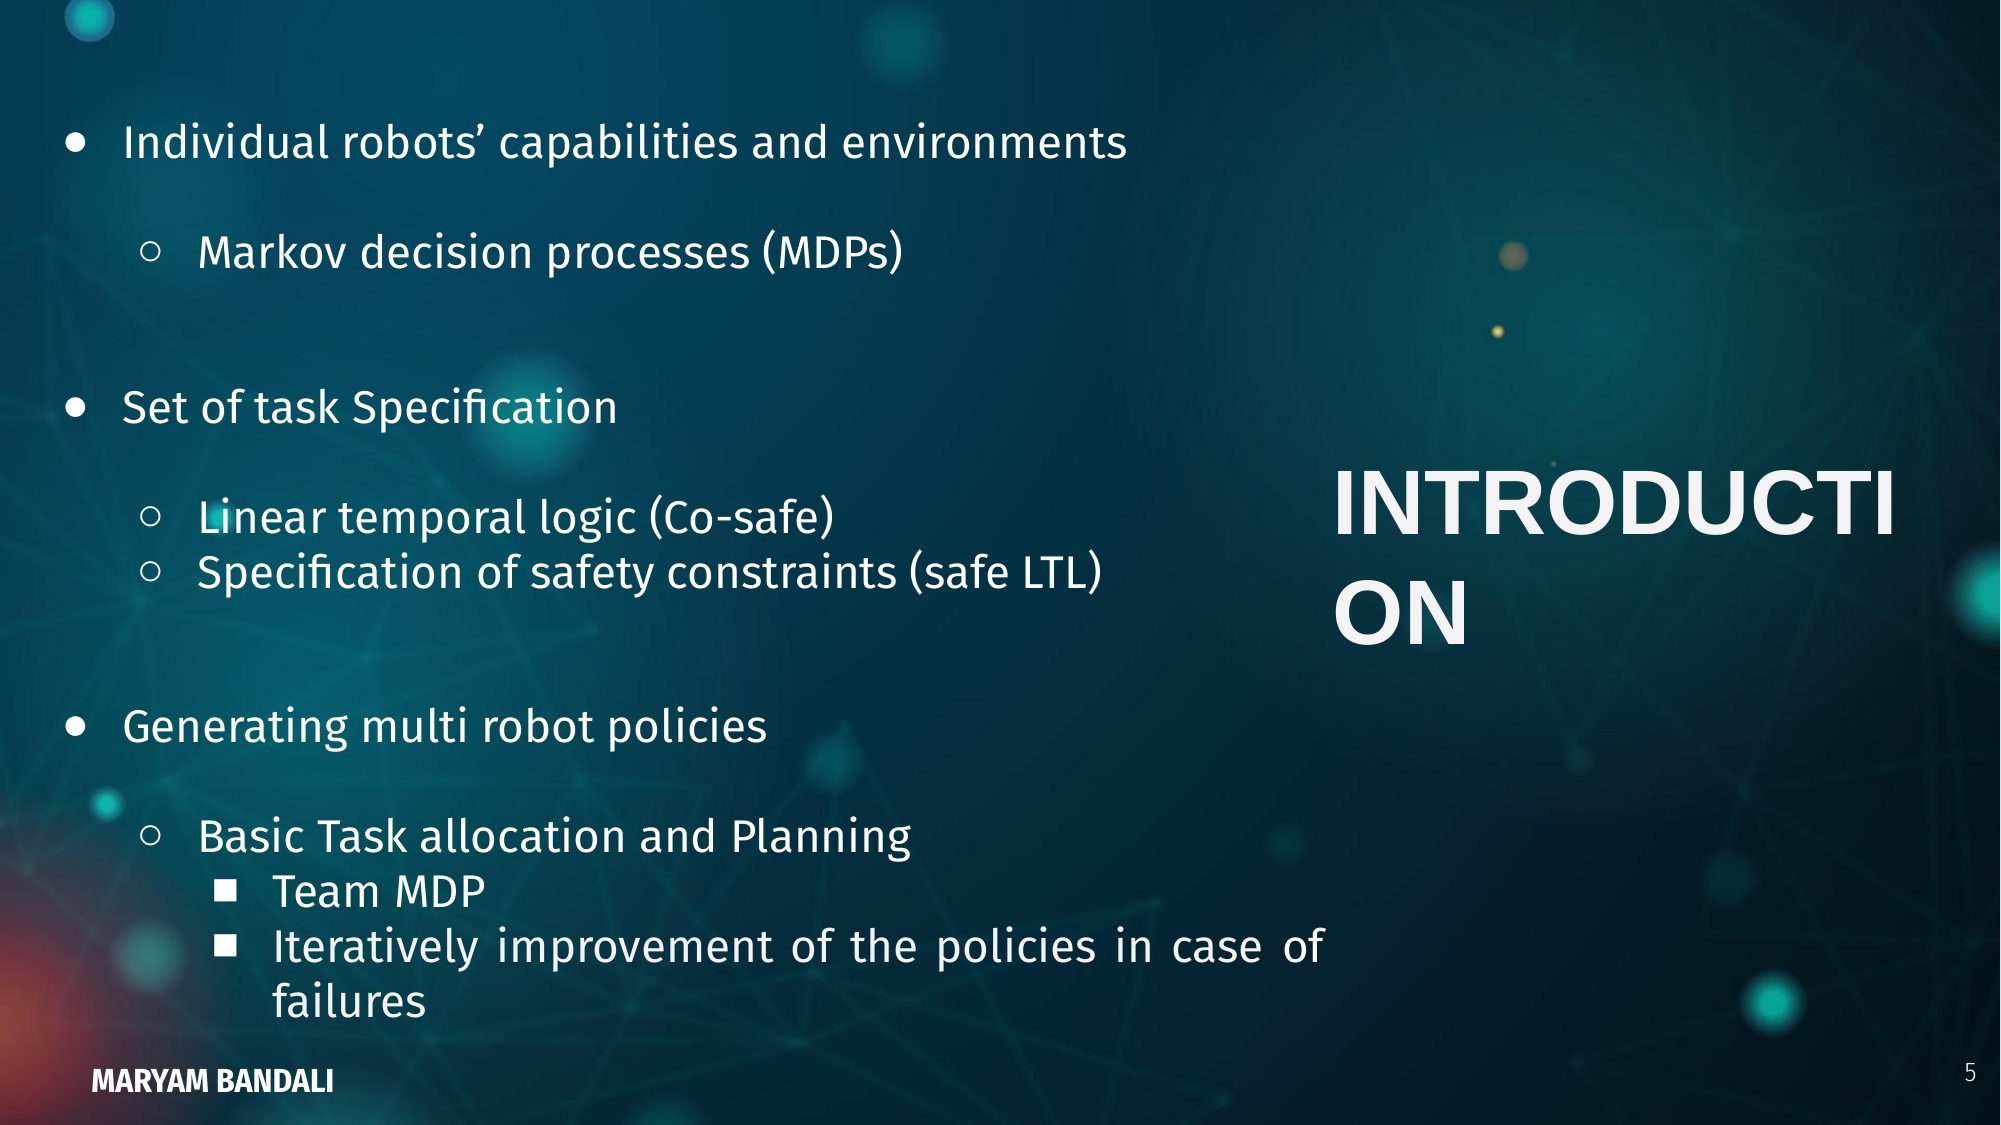

Individual robots’ capabilities and environments

Markov decision processes (MDPs)

Set of task Specification

Linear temporal logic (Co-safe)
Specification of safety constraints (safe LTL)

Generating multi robot policies

Basic Task allocation and Planning
Team MDP
Iteratively improvement of the policies in case of failures

# INTRODUCTION
5
MARYAM‌ BANDALI